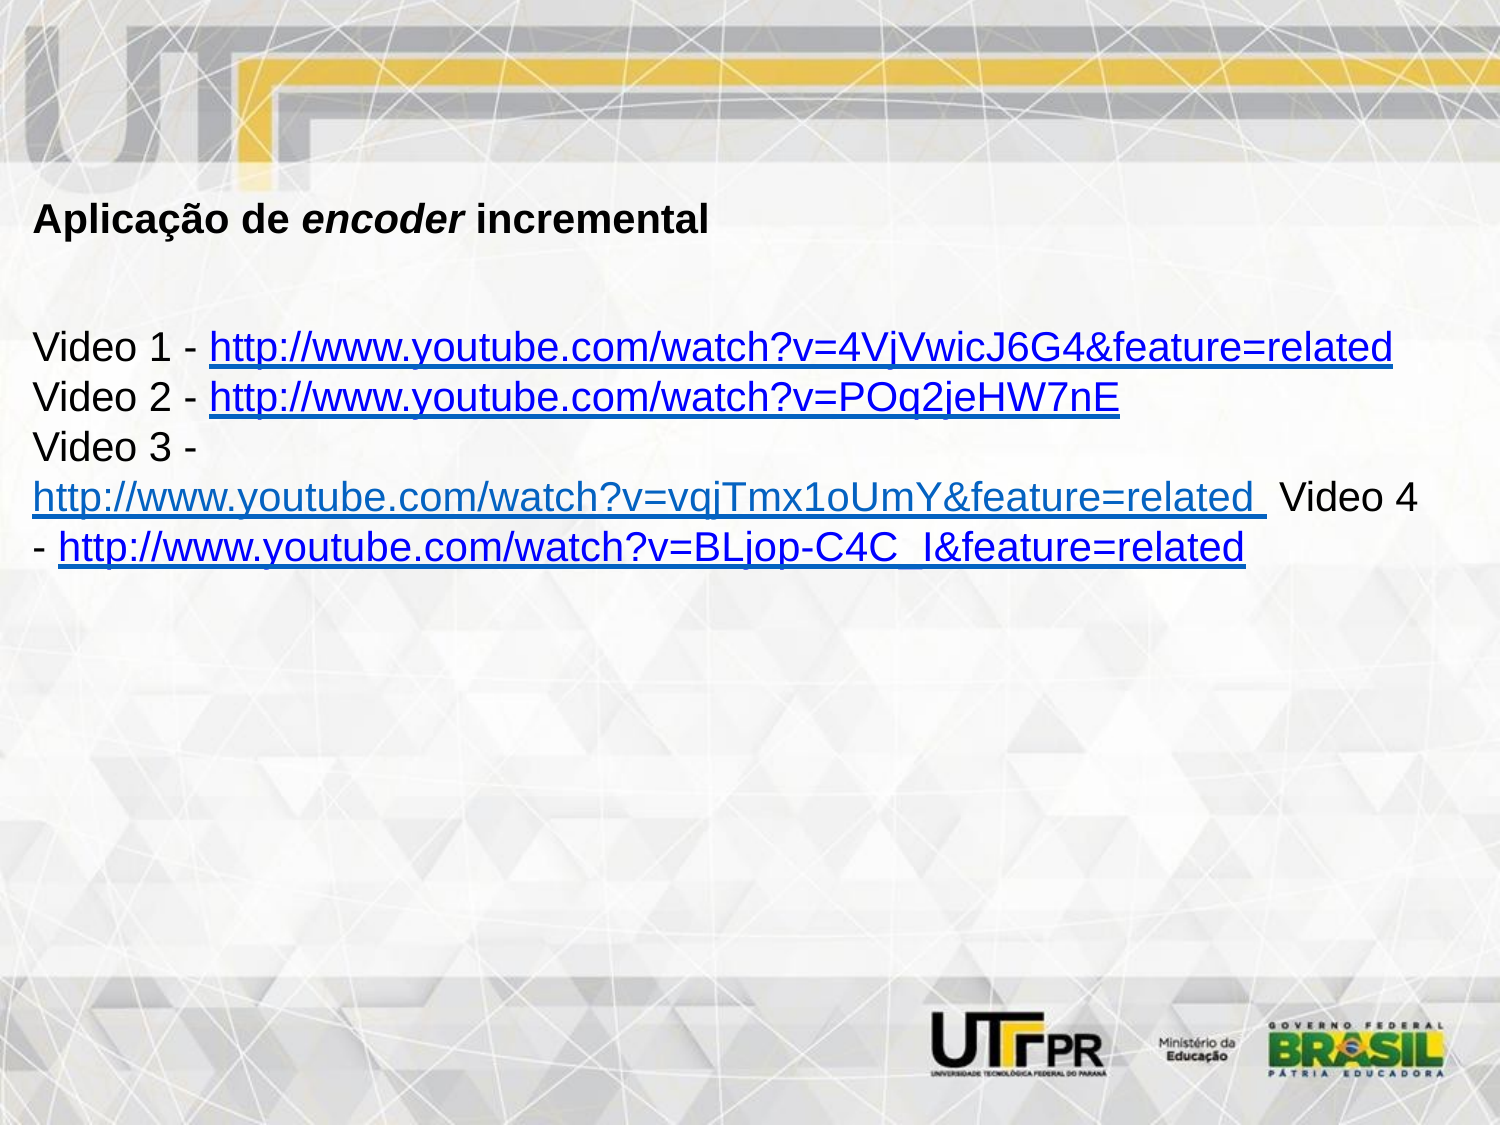

Aplicação de encoder incremental

Video 1 - http://www.youtube.com/watch?v=4VjVwicJ6G4&feature=related
Video 2 - http://www.youtube.com/watch?v=POq2jeHW7nE
Video 3 - http://www.youtube.com/watch?v=vqjTmx1oUmY&feature=related  Video 4 - http://www.youtube.com/watch?v=BLjop-C4C_I&feature=related